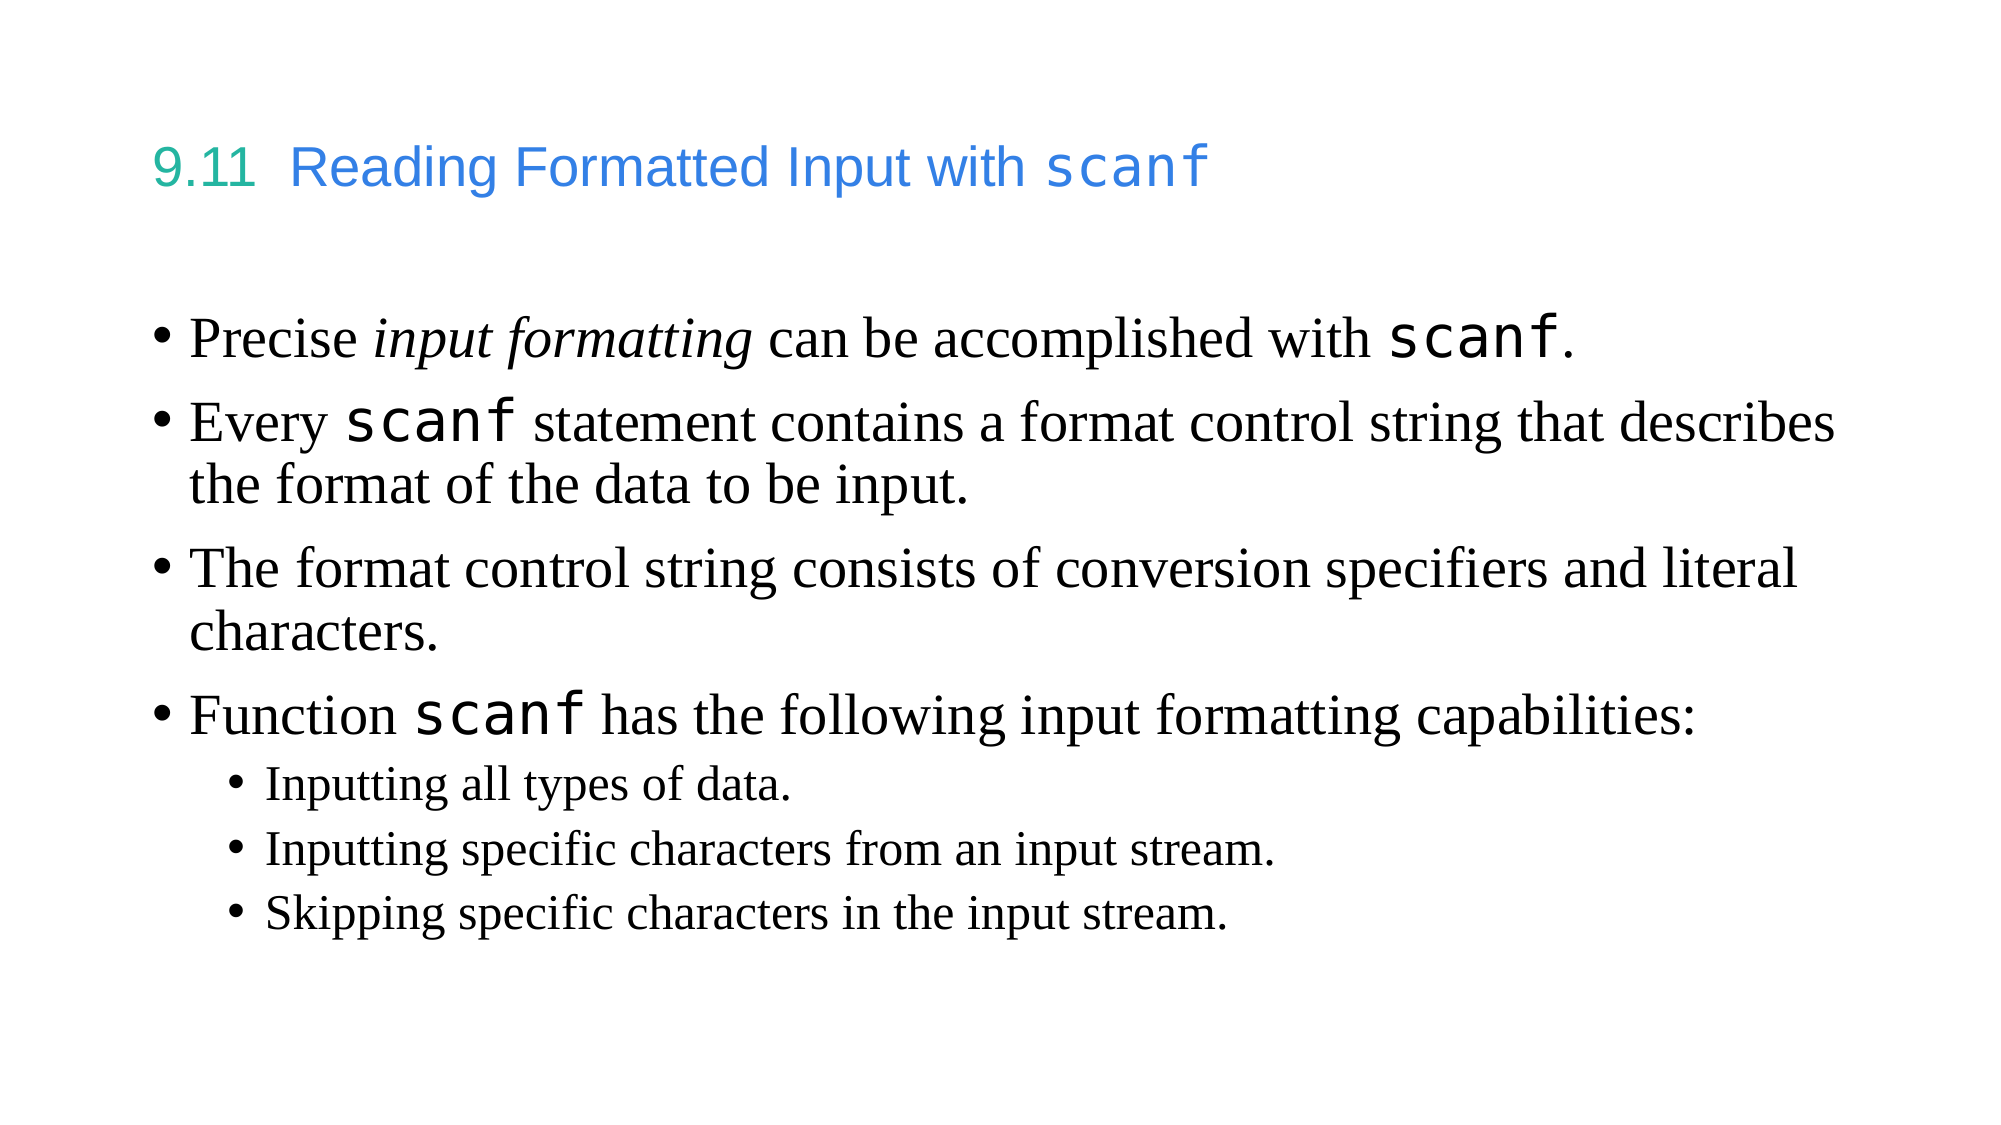

# 9.11  Reading Formatted Input with scanf
Precise input formatting can be accomplished with scanf.
Every scanf statement contains a format control string that describes the format of the data to be input.
The format control string consists of conversion specifiers and literal characters.
Function scanf has the following input formatting capabilities:
Inputting all types of data.
Inputting specific characters from an input stream.
Skipping specific characters in the input stream.